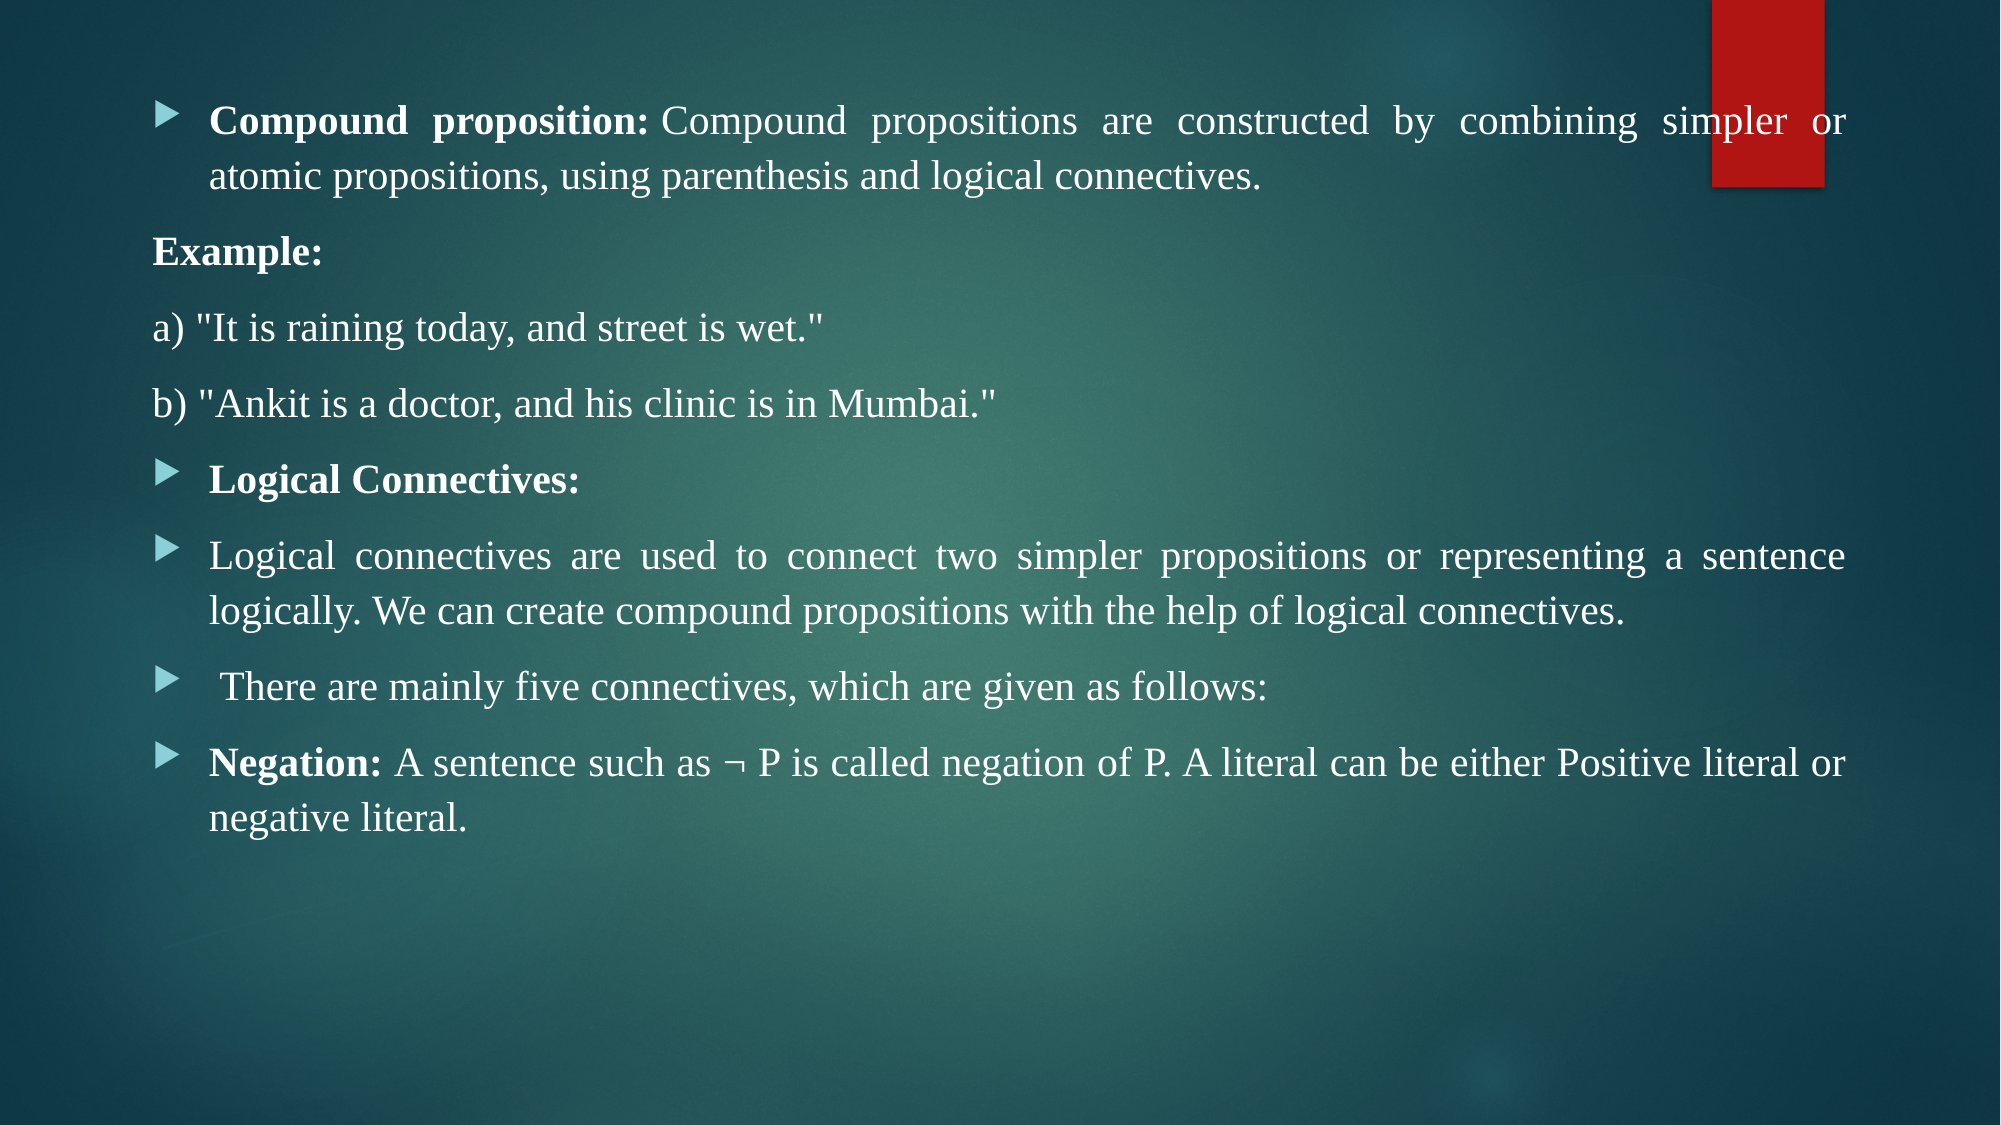

Compound proposition: Compound propositions are constructed by combining simpler or atomic propositions, using parenthesis and logical connectives.
Example:
a) "It is raining today, and street is wet."
b) "Ankit is a doctor, and his clinic is in Mumbai."
Logical Connectives:
Logical connectives are used to connect two simpler propositions or representing a sentence logically. We can create compound propositions with the help of logical connectives.
 There are mainly five connectives, which are given as follows:
Negation: A sentence such as ¬ P is called negation of P. A literal can be either Positive literal or negative literal.